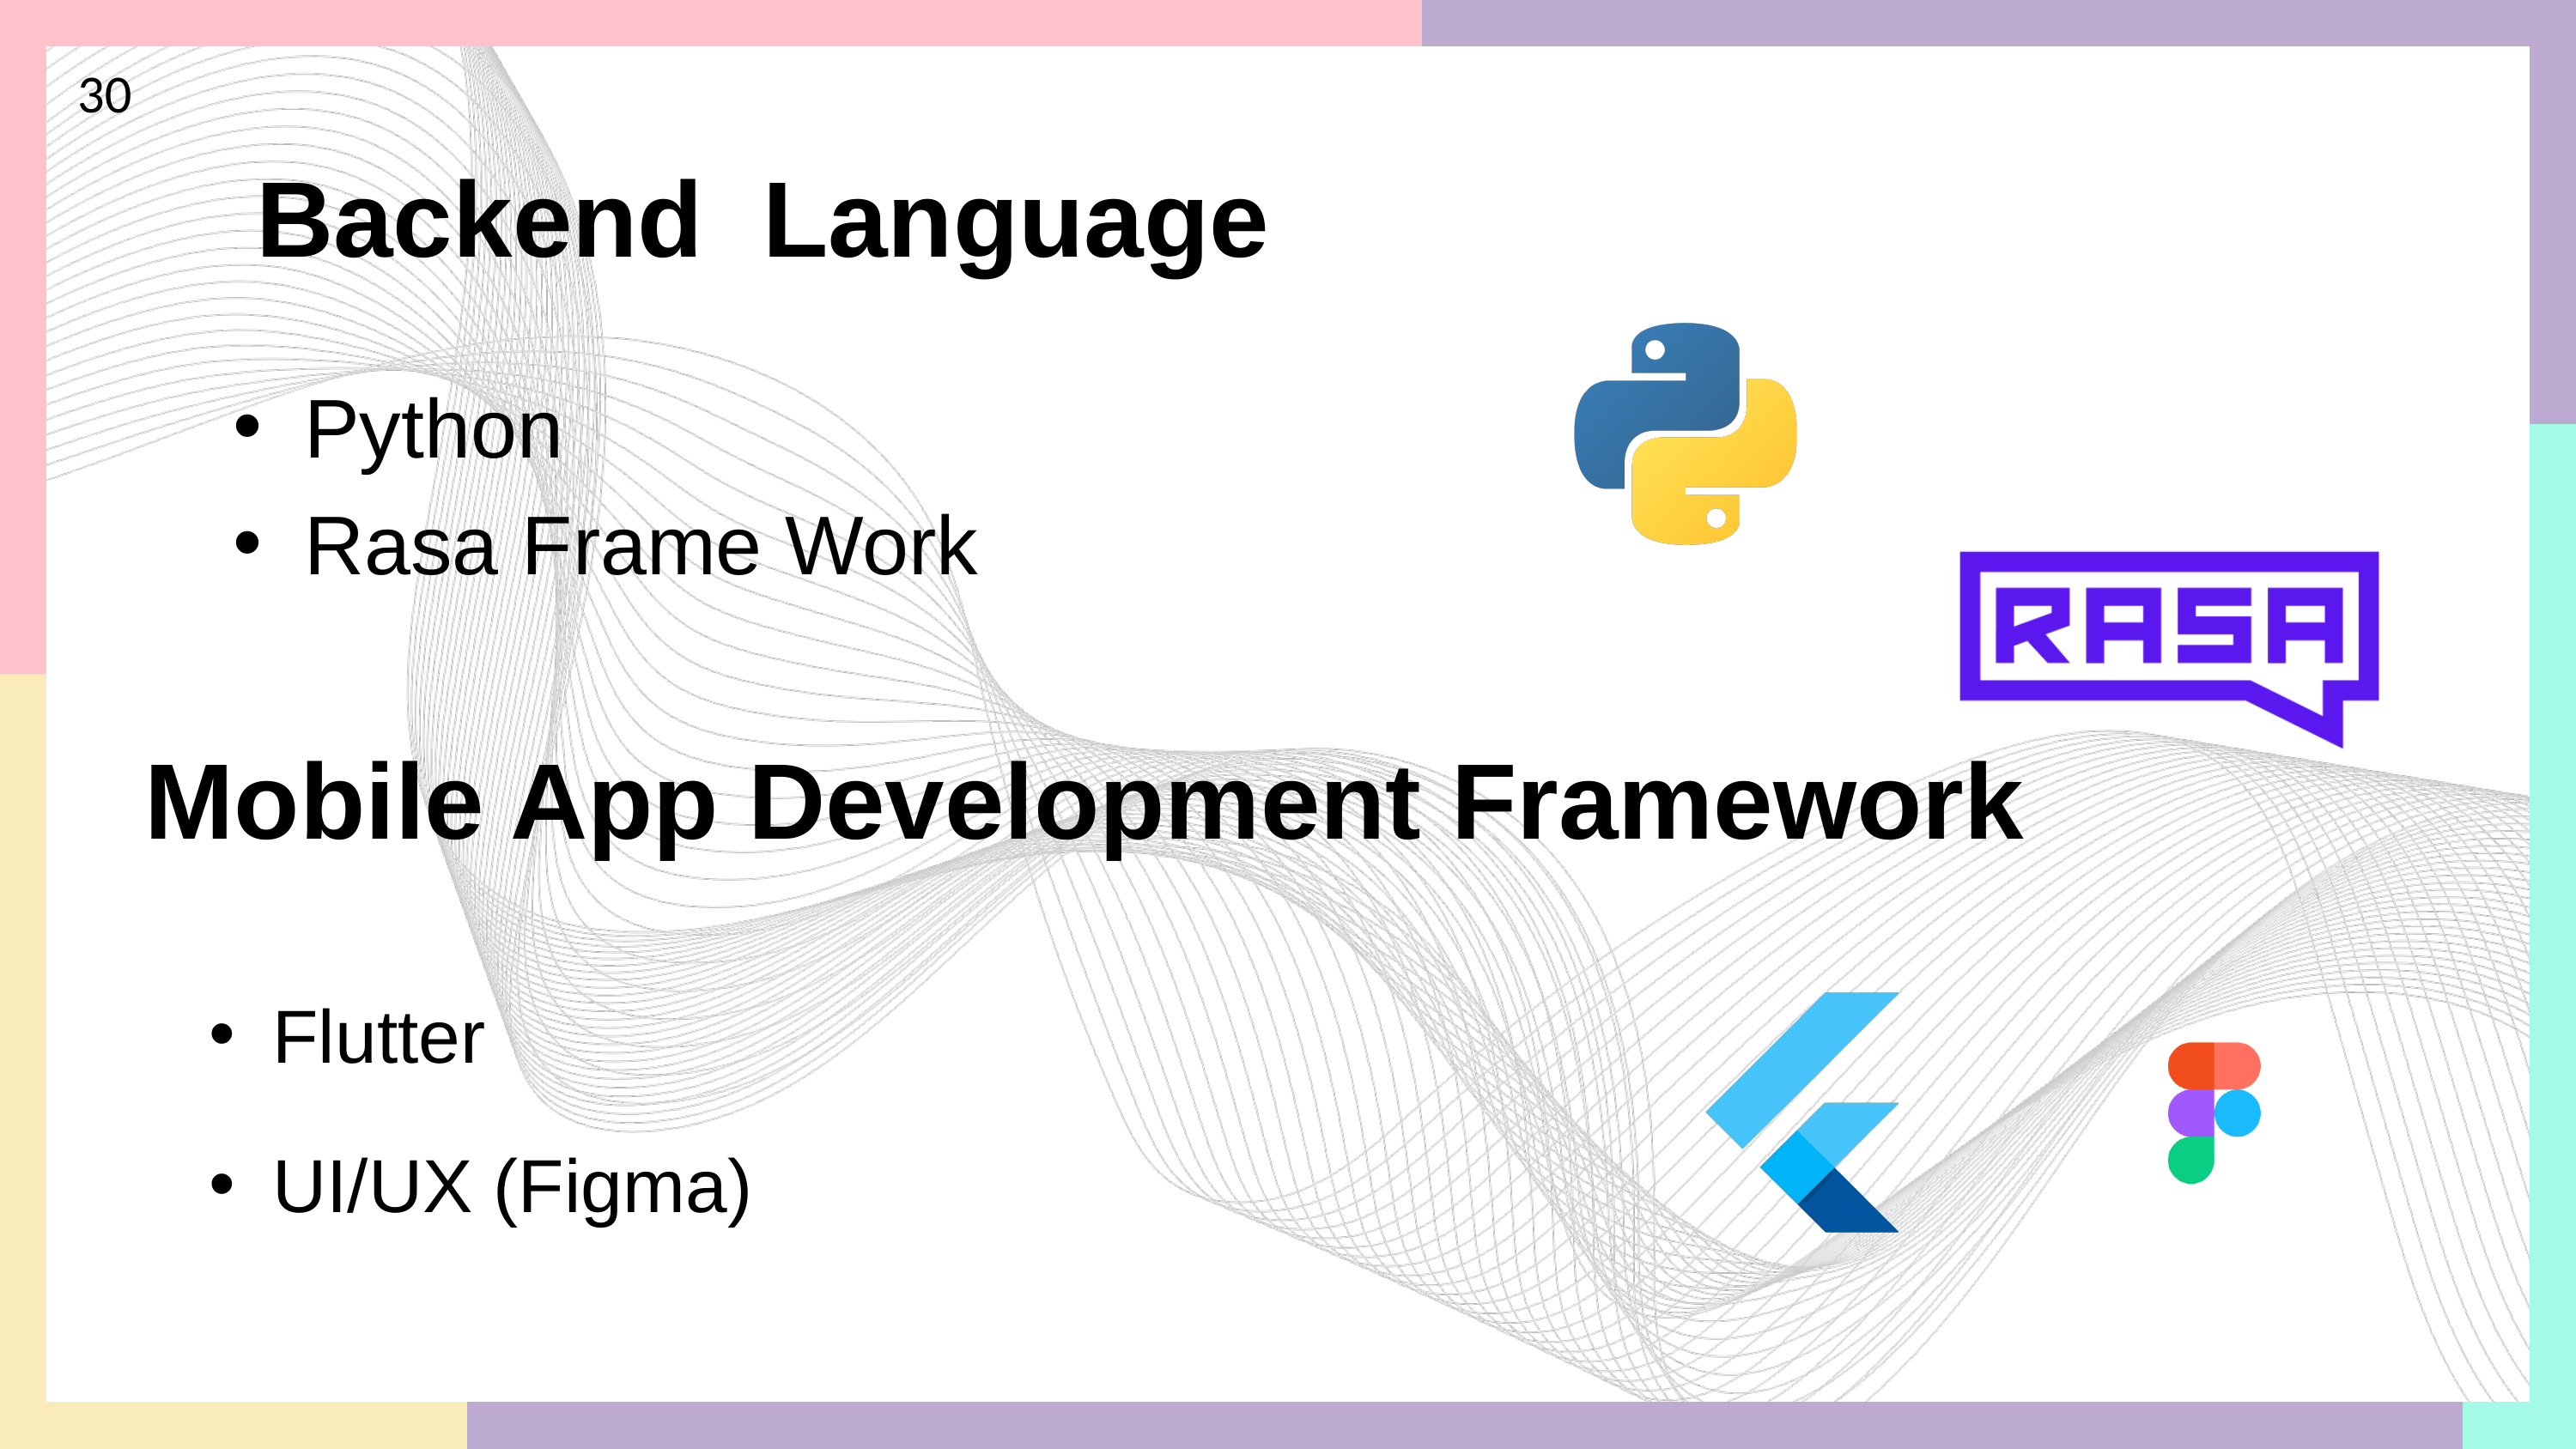

30
Backend  Language

Python
Rasa Frame Work

Mobile App Development Framework
Flutter
UI/UX (Figma)